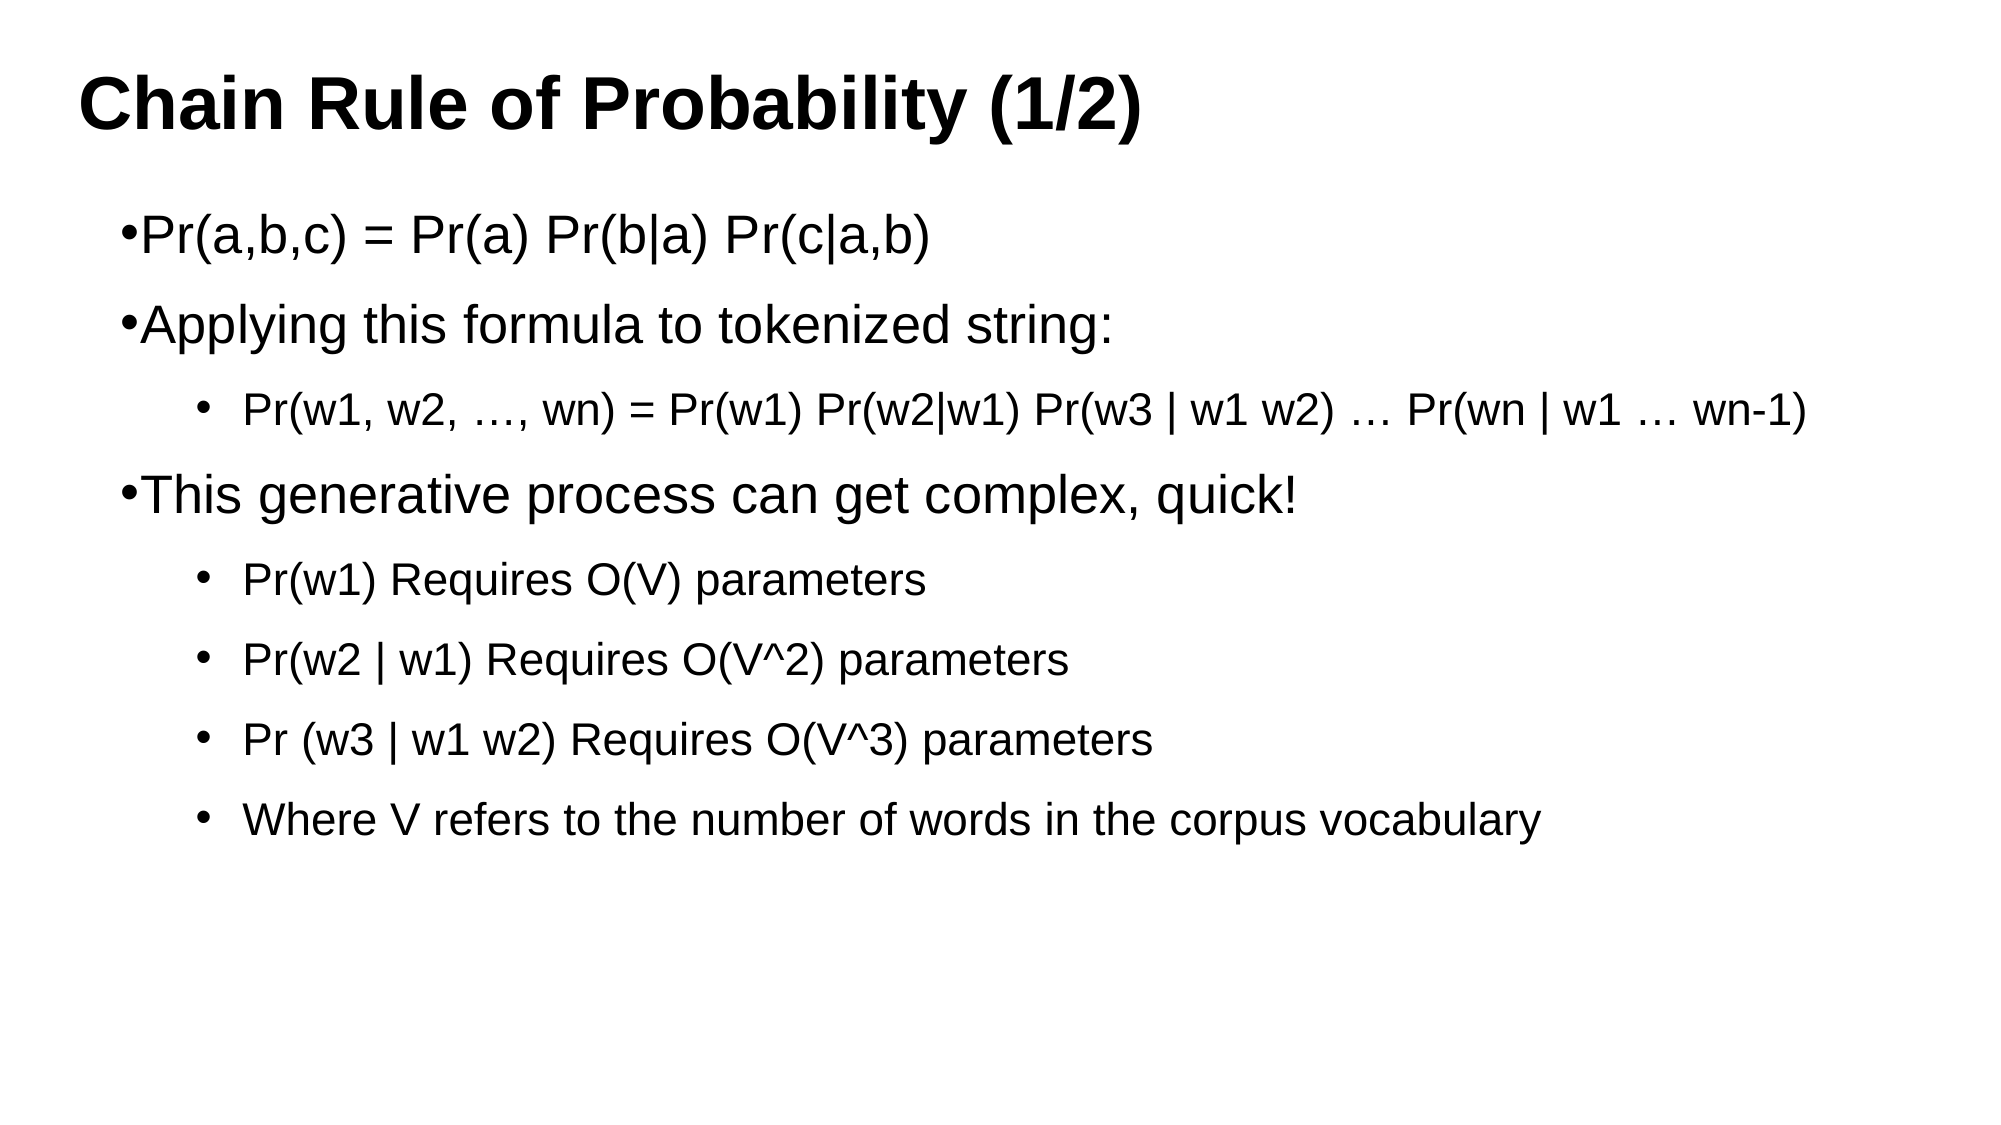

Chain Rule of Probability (1/2)
Pr(a,b,c) = Pr(a) Pr(b|a) Pr(c|a,b)
Applying this formula to tokenized string:
Pr(w1, w2, …, wn) = Pr(w1) Pr(w2|w1) Pr(w3 | w1 w2) … Pr(wn | w1 … wn-1)
This generative process can get complex, quick!
Pr(w1) Requires O(V) parameters
Pr(w2 | w1) Requires O(V^2) parameters
Pr (w3 | w1 w2) Requires O(V^3) parameters
Where V refers to the number of words in the corpus vocabulary